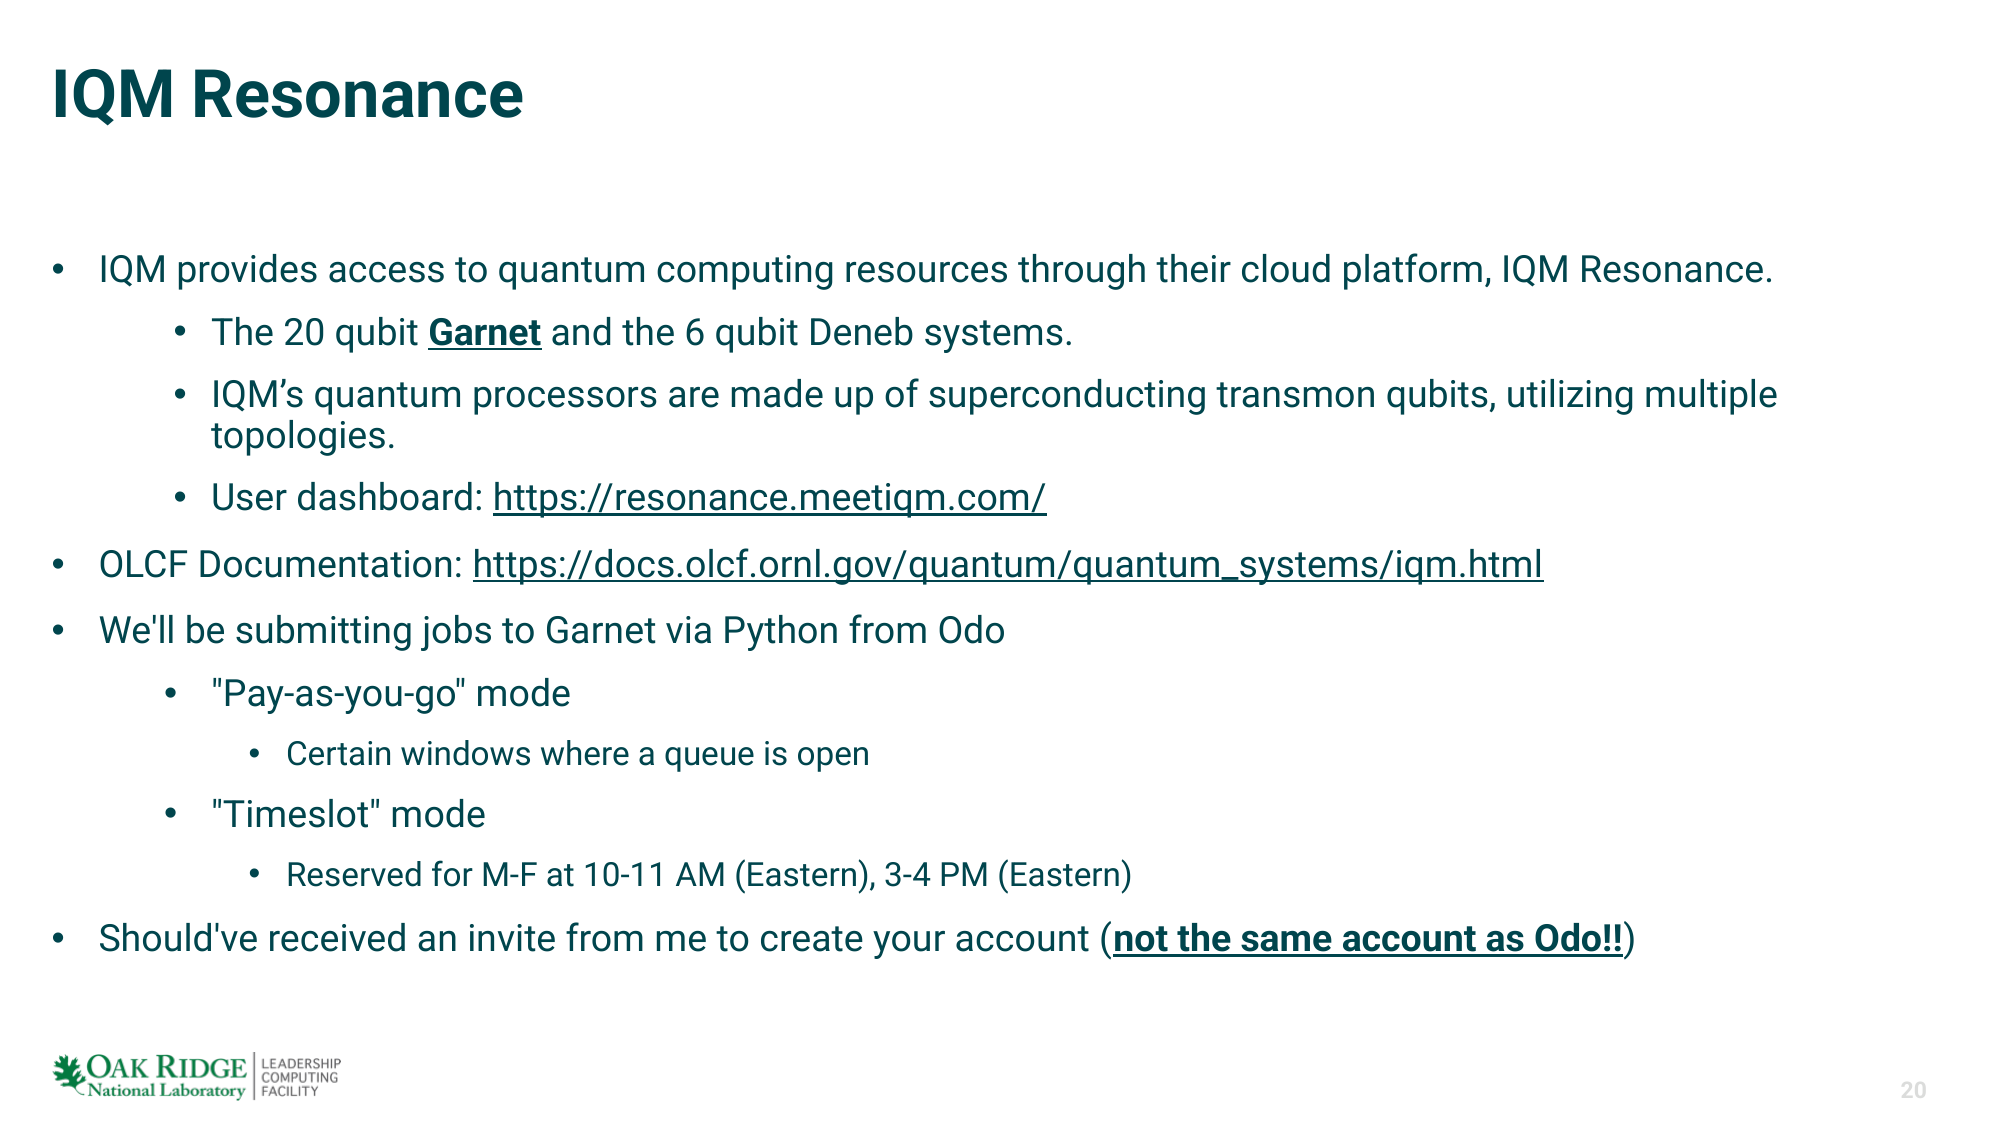

# IQM Resonance
IQM provides access to quantum computing resources through their cloud platform, IQM Resonance.
The 20 qubit Garnet and the 6 qubit Deneb systems.
IQM’s quantum processors are made up of superconducting transmon qubits, utilizing multiple topologies.
User dashboard: https://resonance.meetiqm.com/
OLCF Documentation: https://docs.olcf.ornl.gov/quantum/quantum_systems/iqm.html
We'll be submitting jobs to Garnet via Python from Odo
"Pay-as-you-go" mode
Certain windows where a queue is open
"Timeslot" mode
Reserved for M-F at 10-11 AM (Eastern), 3-4 PM (Eastern)
Should've received an invite from me to create your account (not the same account as Odo!!)